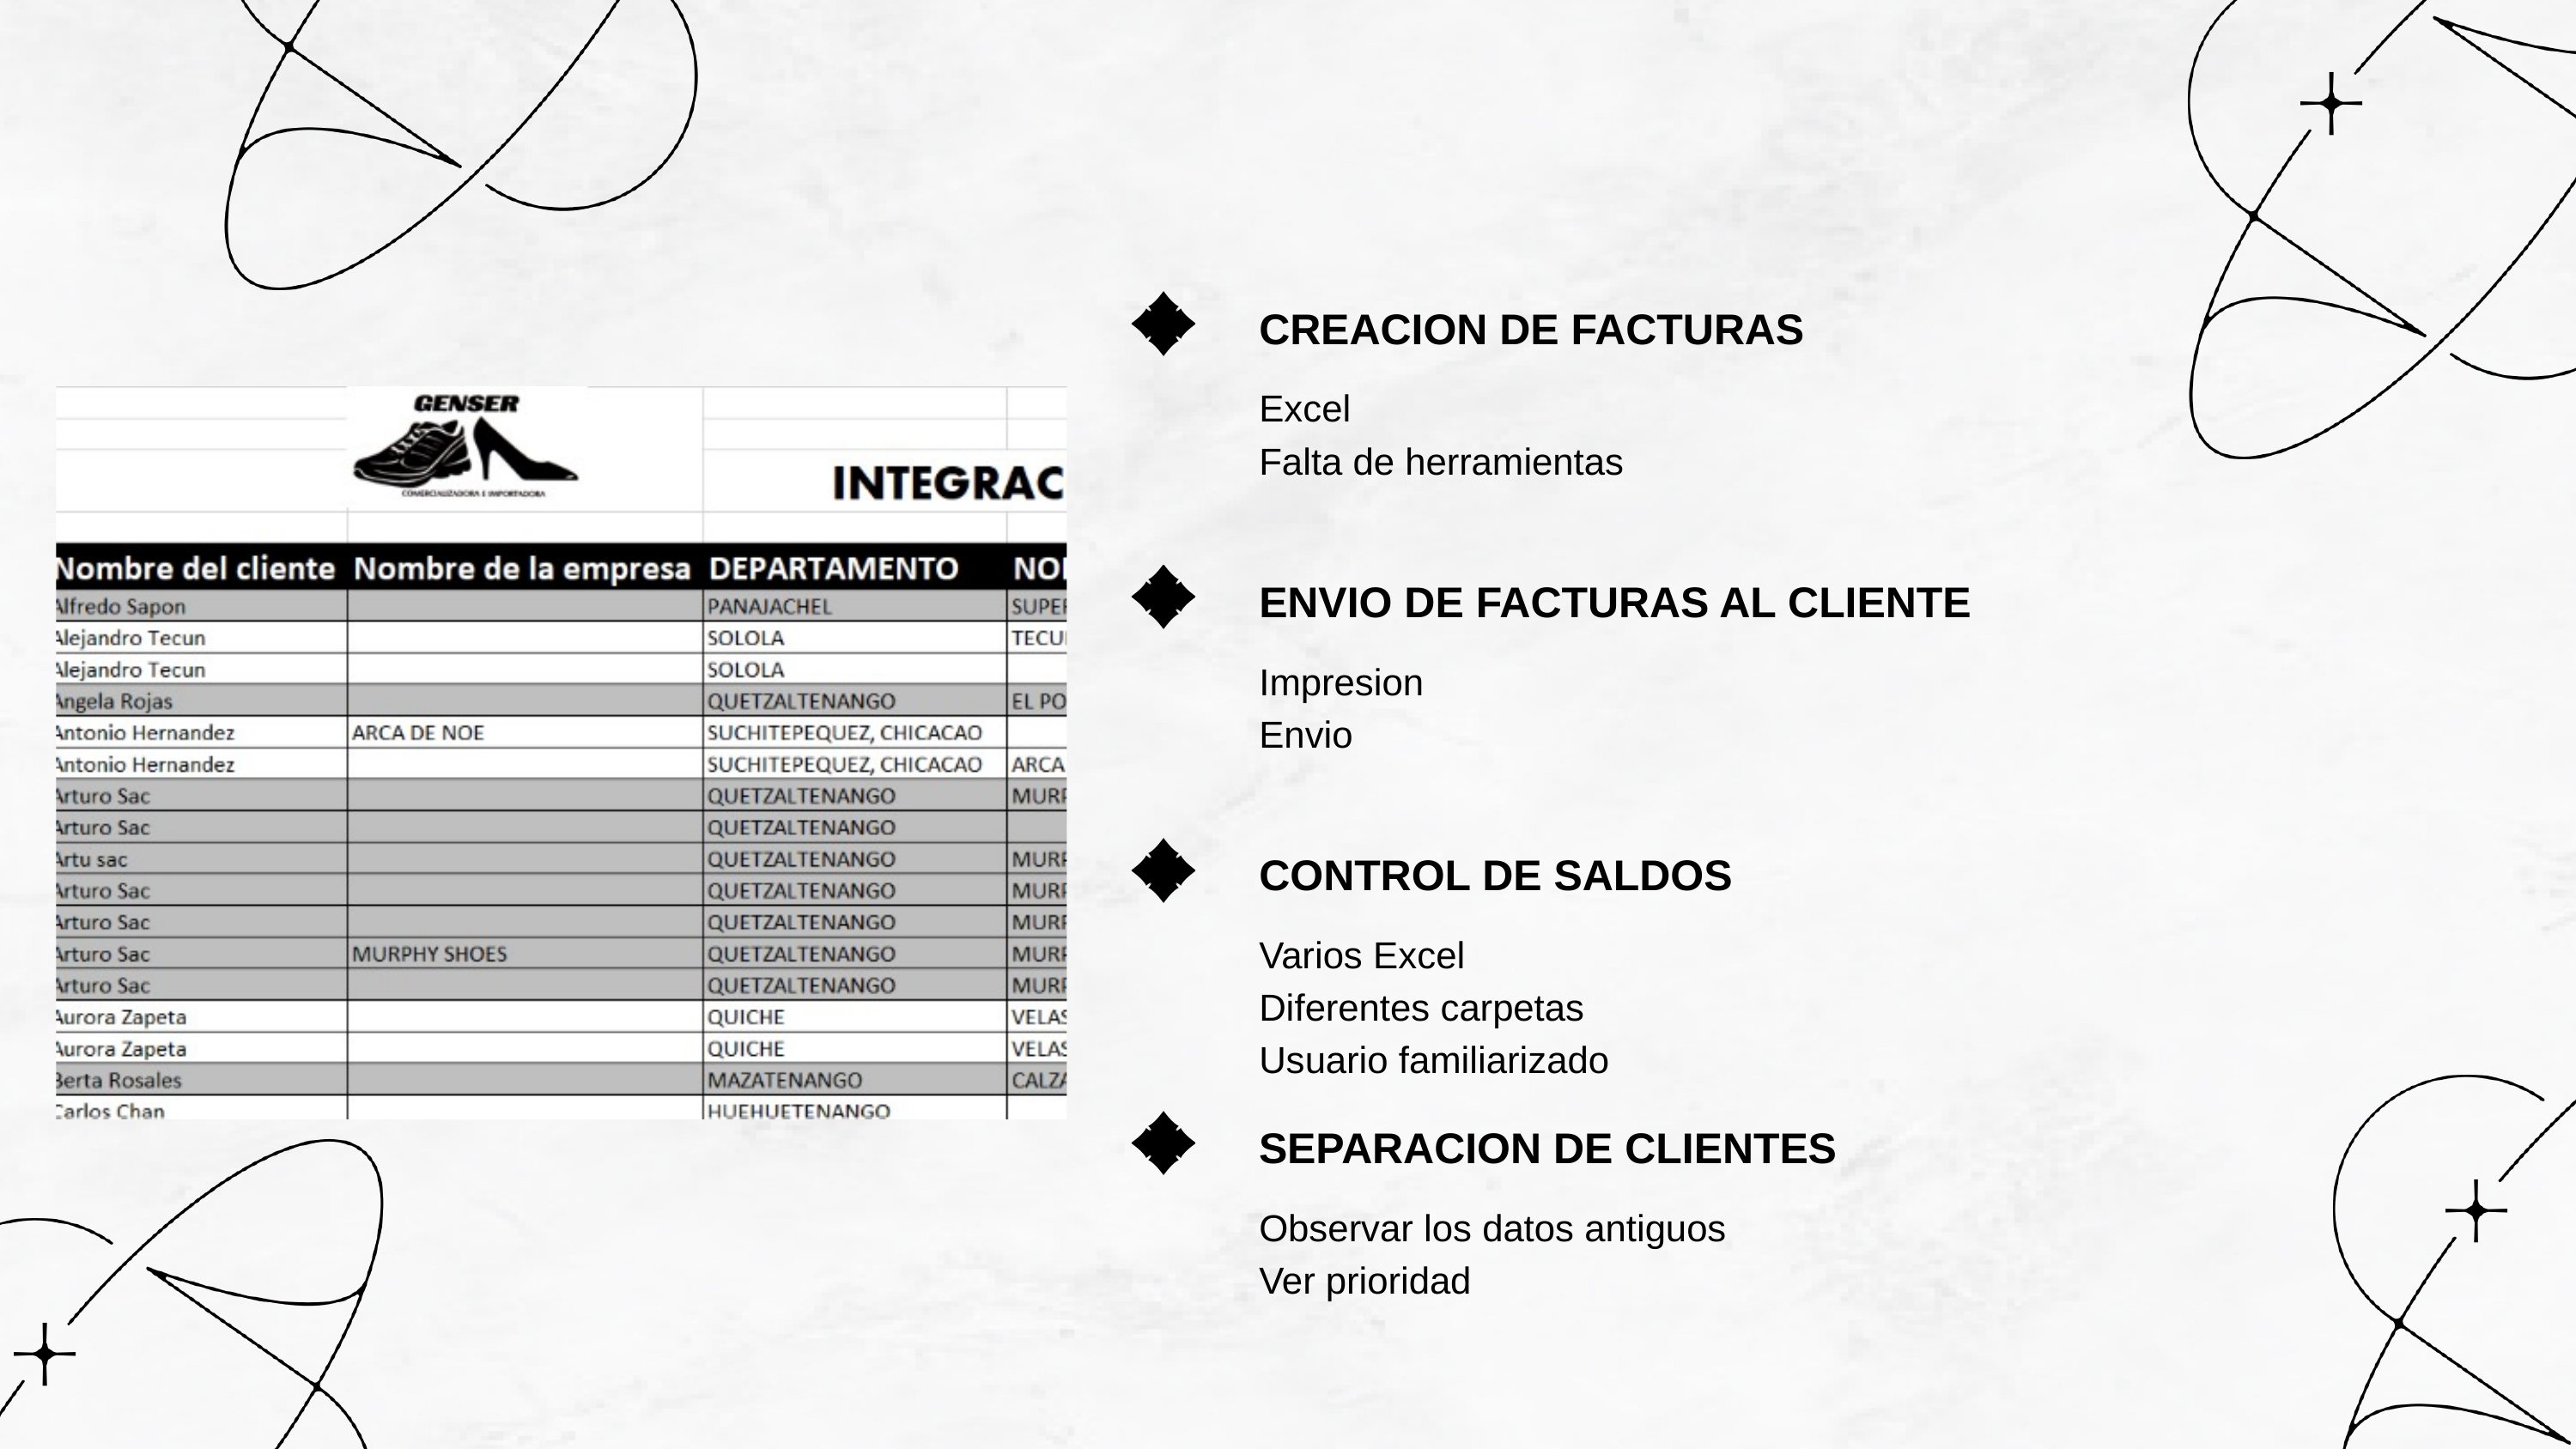

CREACION DE FACTURAS
Excel
Falta de herramientas

ENVIO DE FACTURAS AL CLIENTE
Impresion
Envio

CONTROL DE SALDOS
Varios Excel
Diferentes carpetas
Usuario familiarizado

SEPARACION DE CLIENTES

Observar los datos antiguos
Ver prioridad